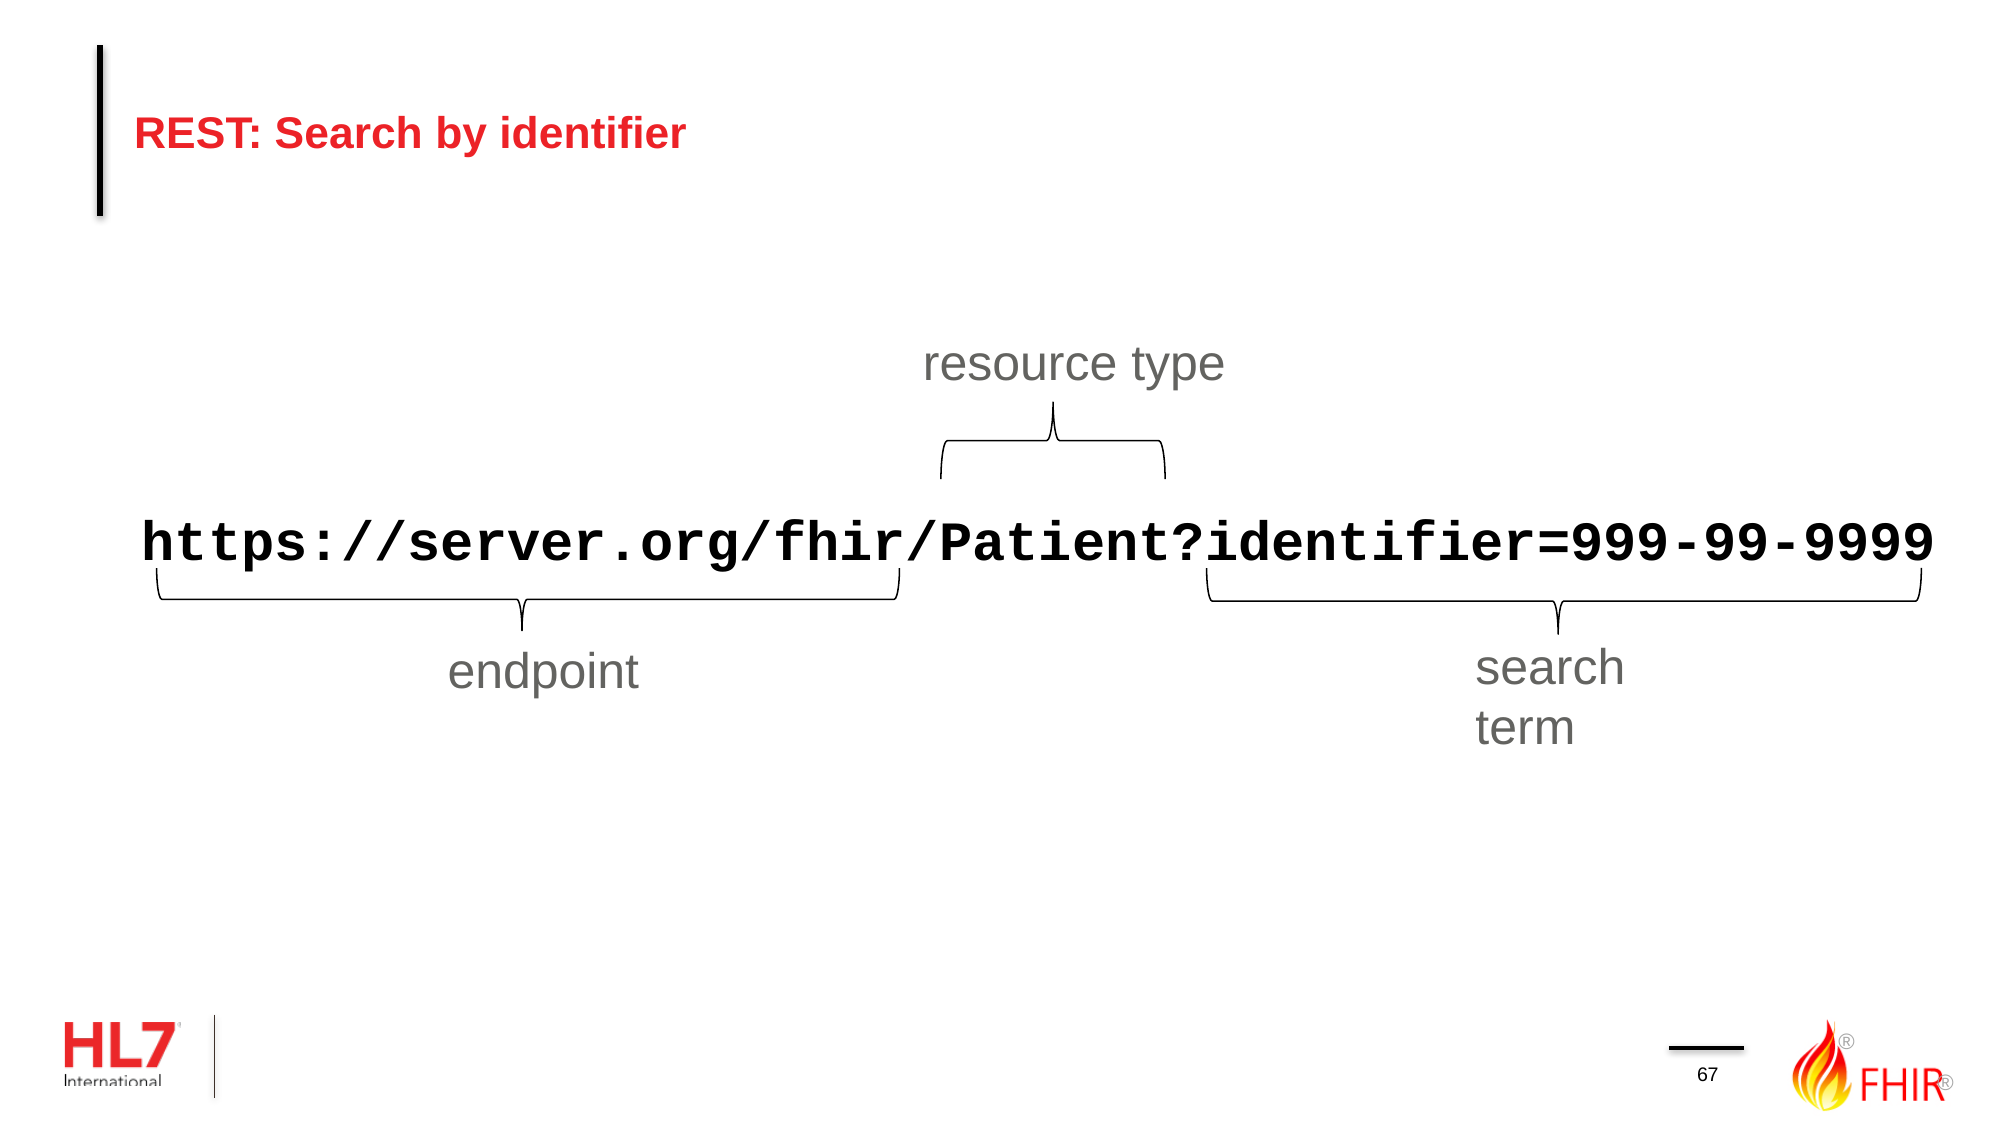

# REST: Search by identifier

resource type

https://server.org/fhir/Patient?identifier=999-99-9999
search term
endpoint
67